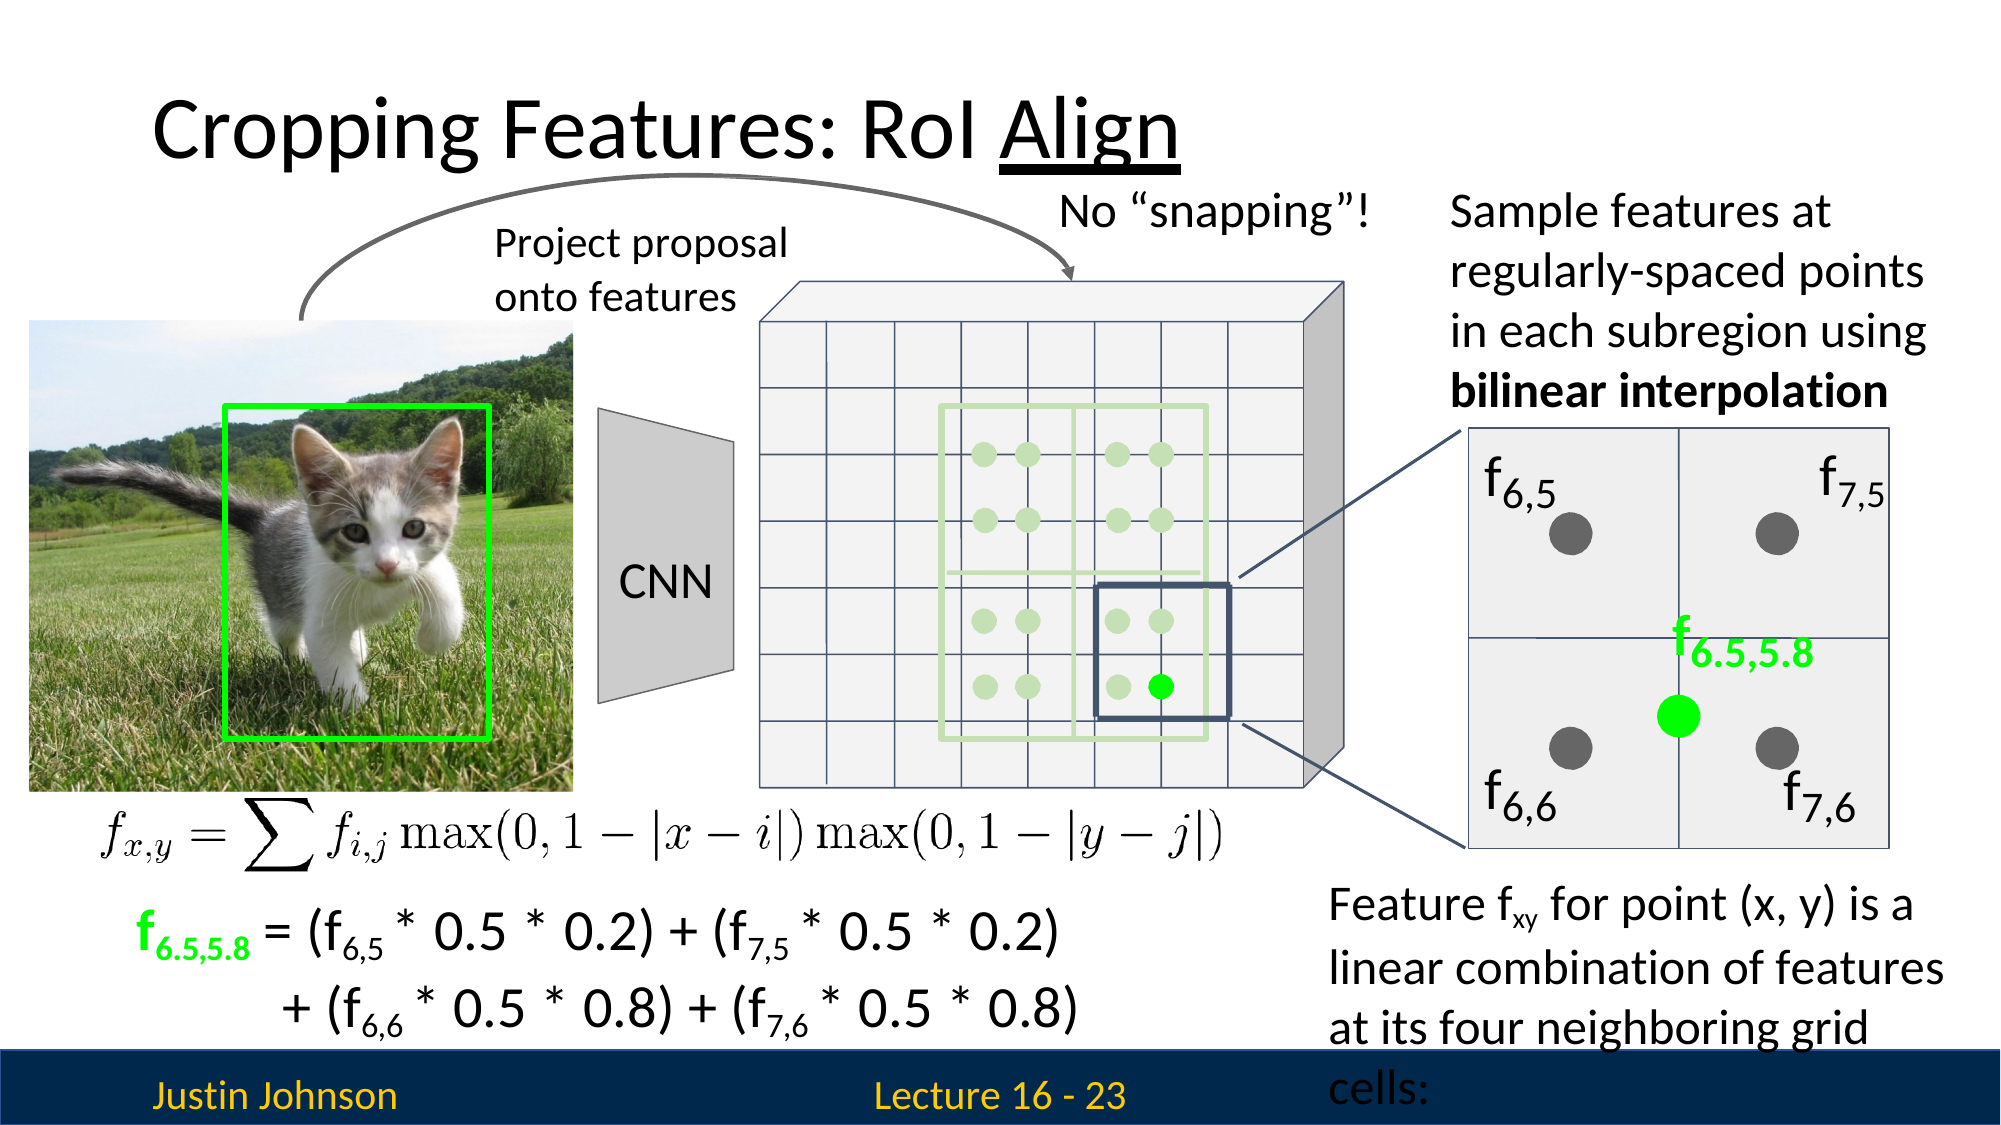

# Cropping Features: RoI Align

No “snapping”!
Sample features at regularly-spaced points in each subregion using bilinear interpolation
f6,5	f7,5
Project proposal onto features

CNN

f6.5,5.8

f6,6
f7,6

Feature fxy for point (x, y) is a linear combination of features at its four neighboring grid cells:
November 11, 2019

f6.5,5.8 = (f6,5 * 0.5 * 0.2) + (f7,5 * 0.5 * 0.2)
+ (f6,6 * 0.5 * 0.8) + (f7,6 * 0.5 * 0.8)
Justin Johnson
Lecture 16 - 23